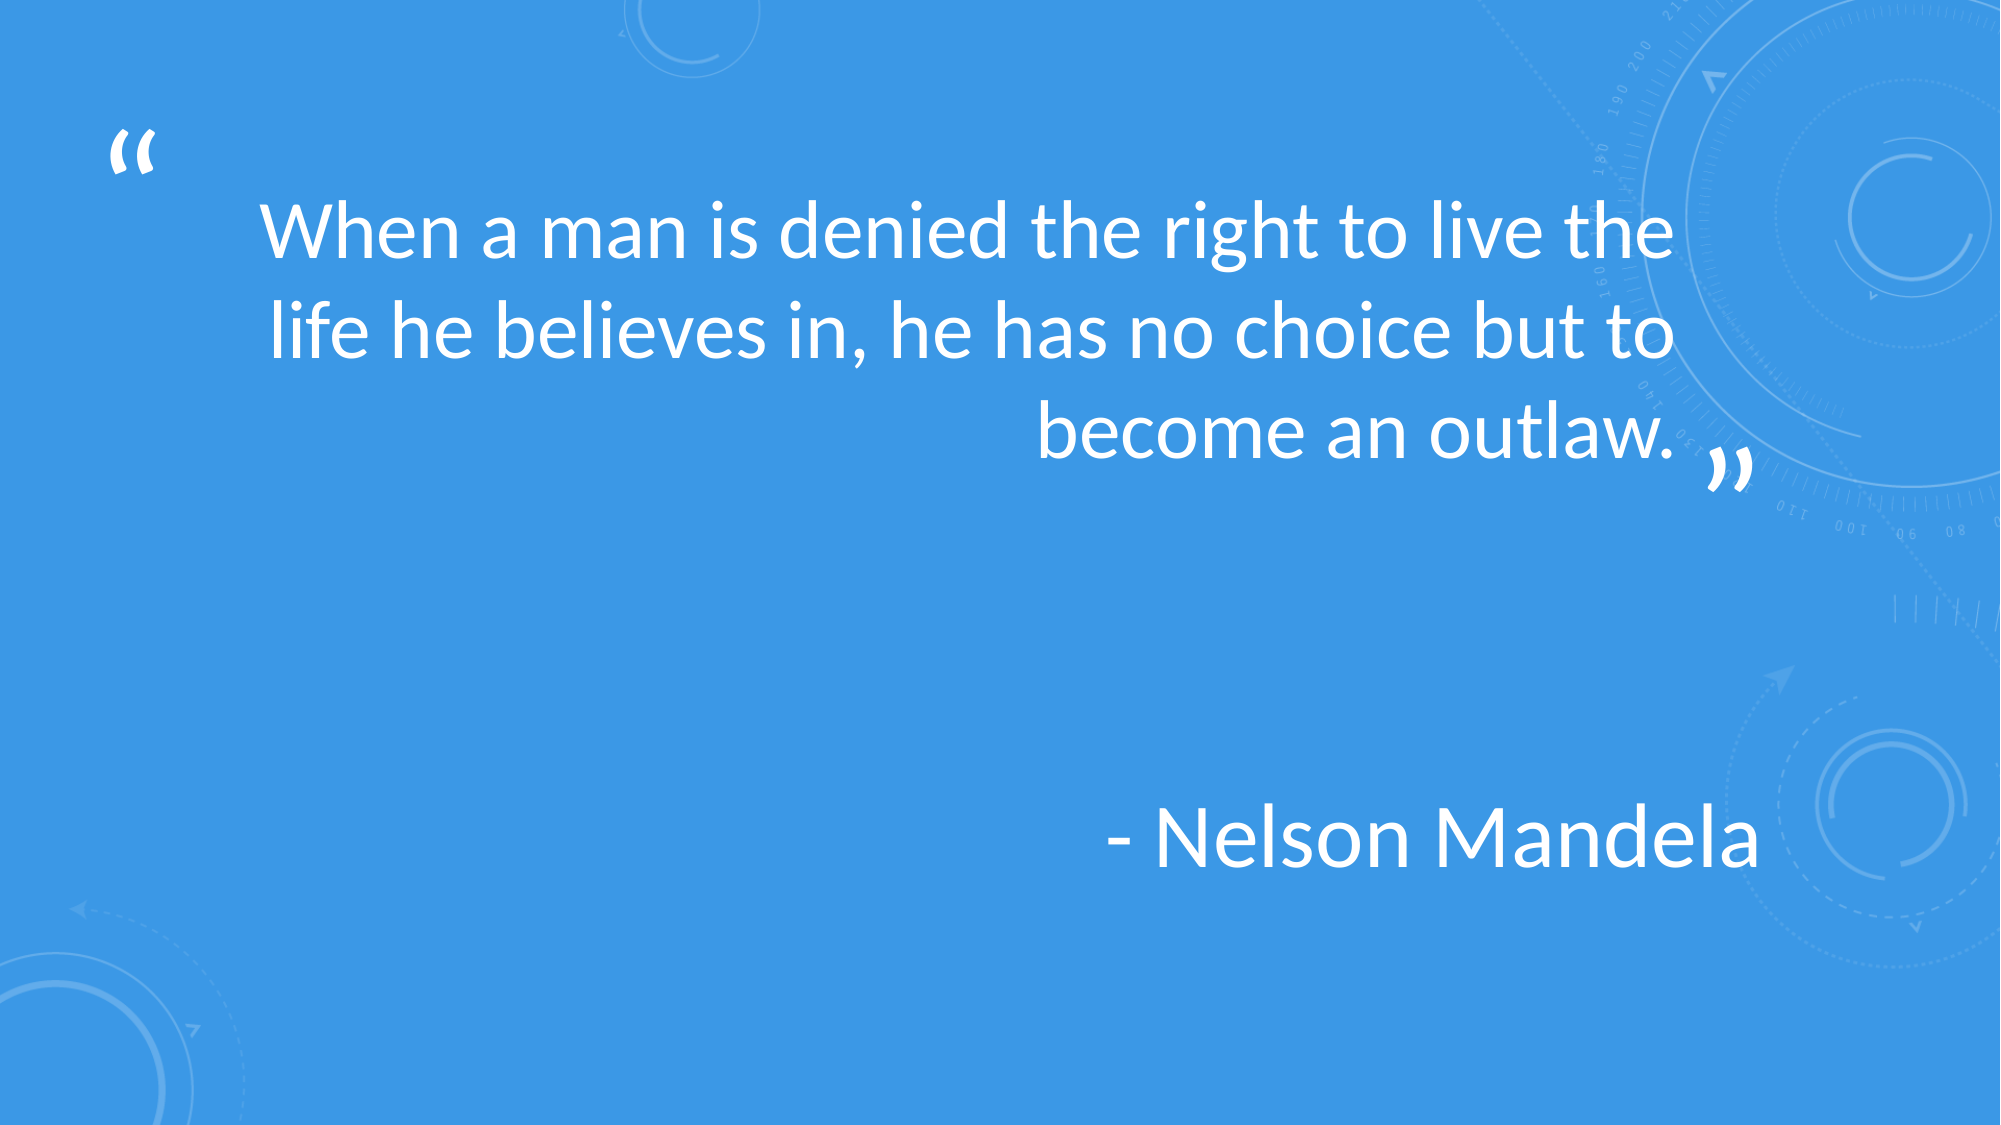

# When a man is denied the right to live the life he believes in, he has no choice but to become an outlaw.

- Nelson Mandela